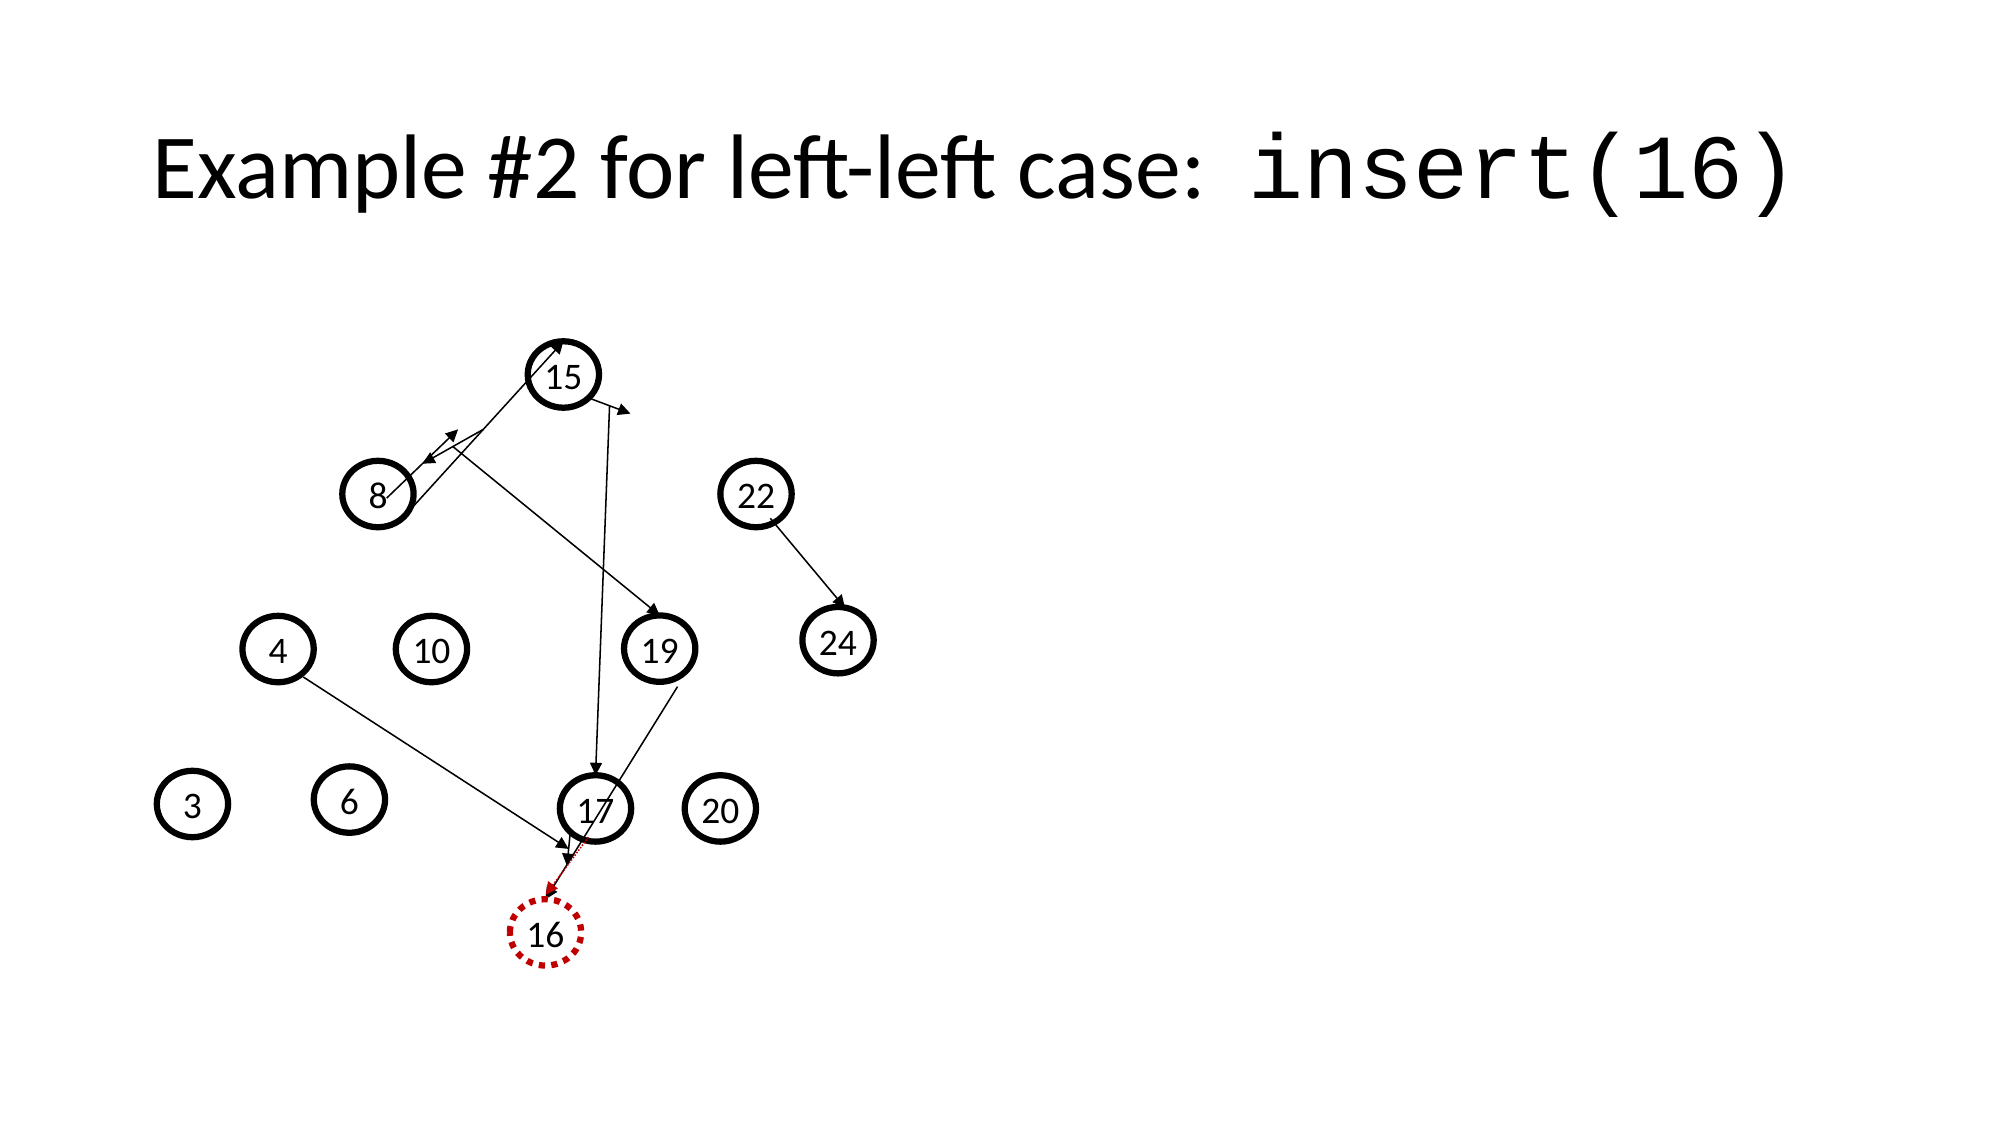

# Example #2 for left-left case:  insert(16)
15
8
22
24
19
4
10
6
3
17
20
16